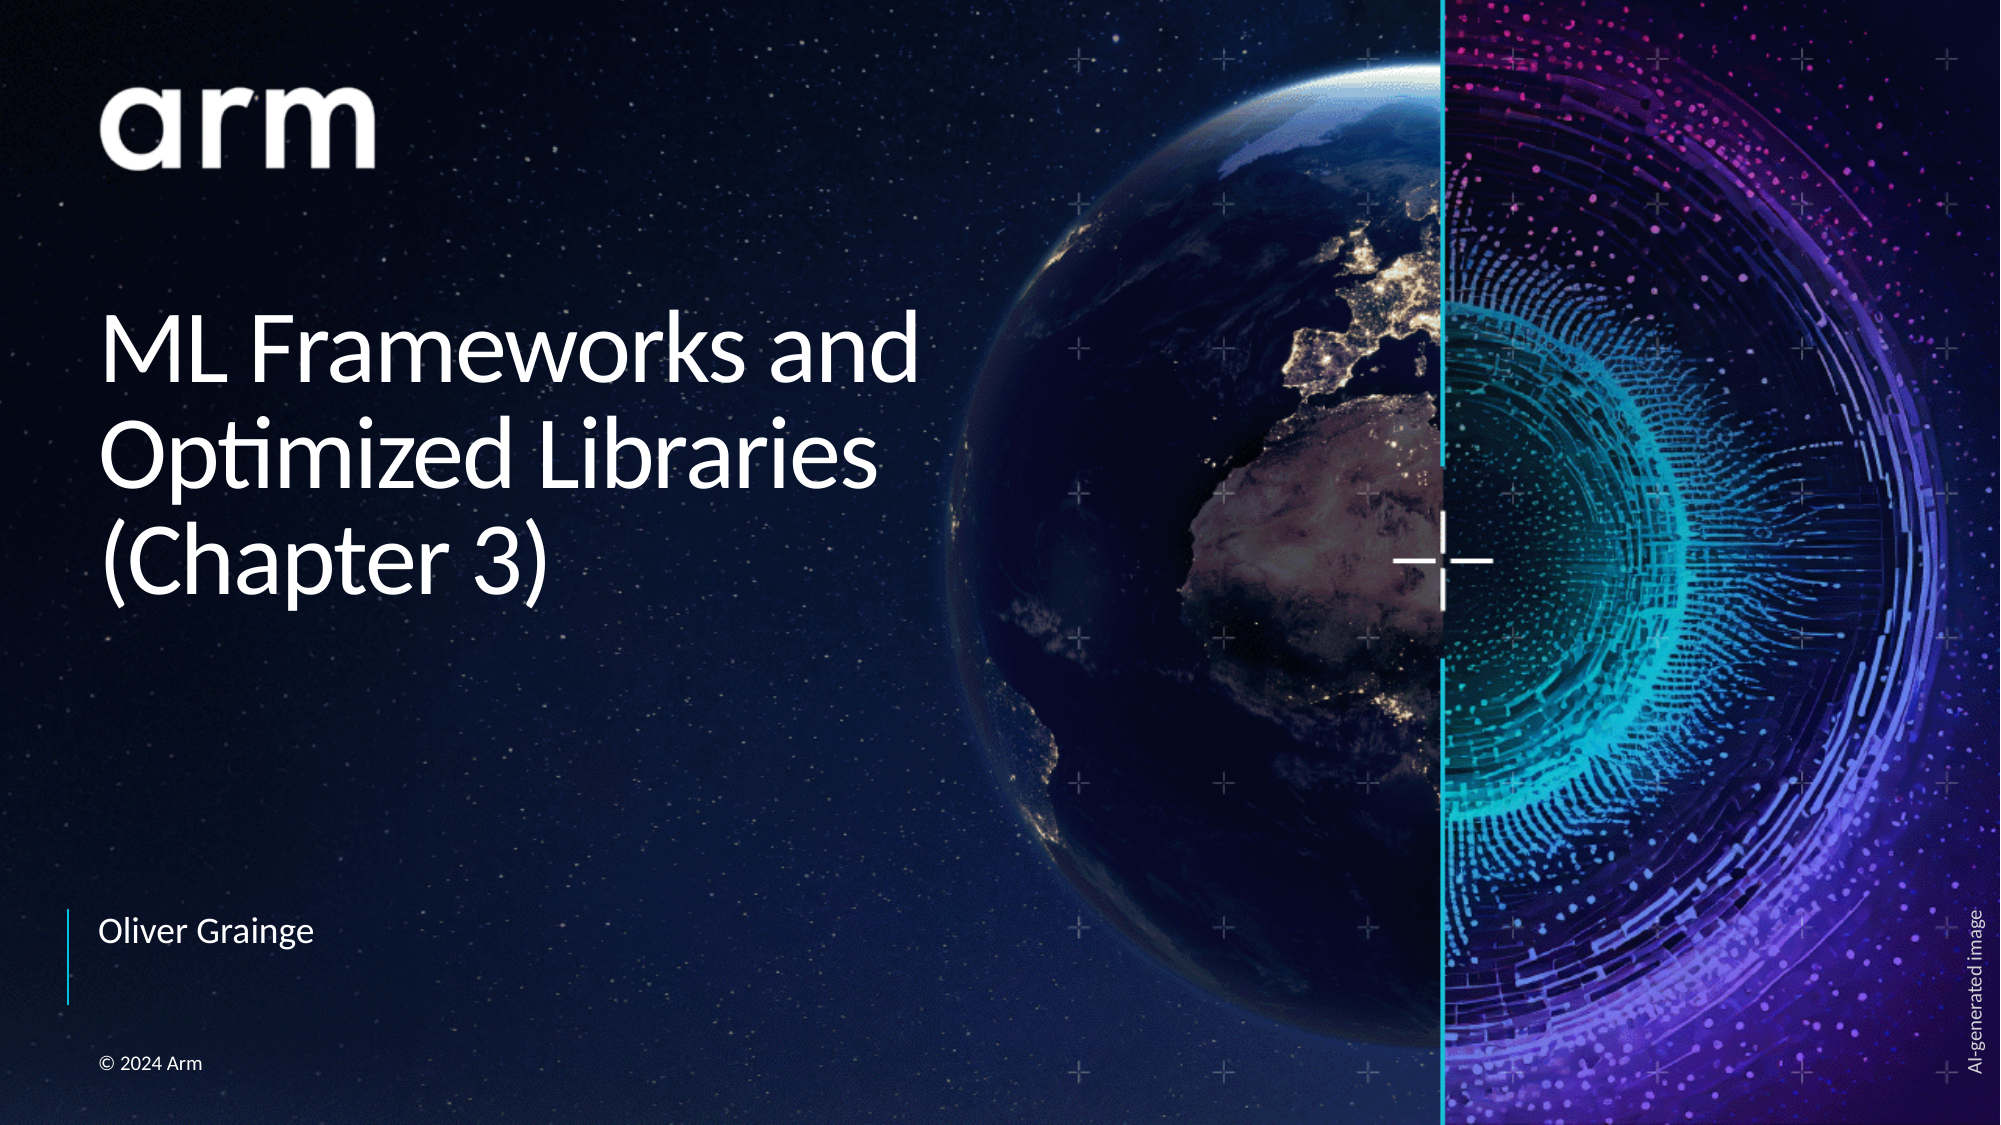

# ML Frameworks and Optimized Libraries (Chapter 3)

Oliver Grainge